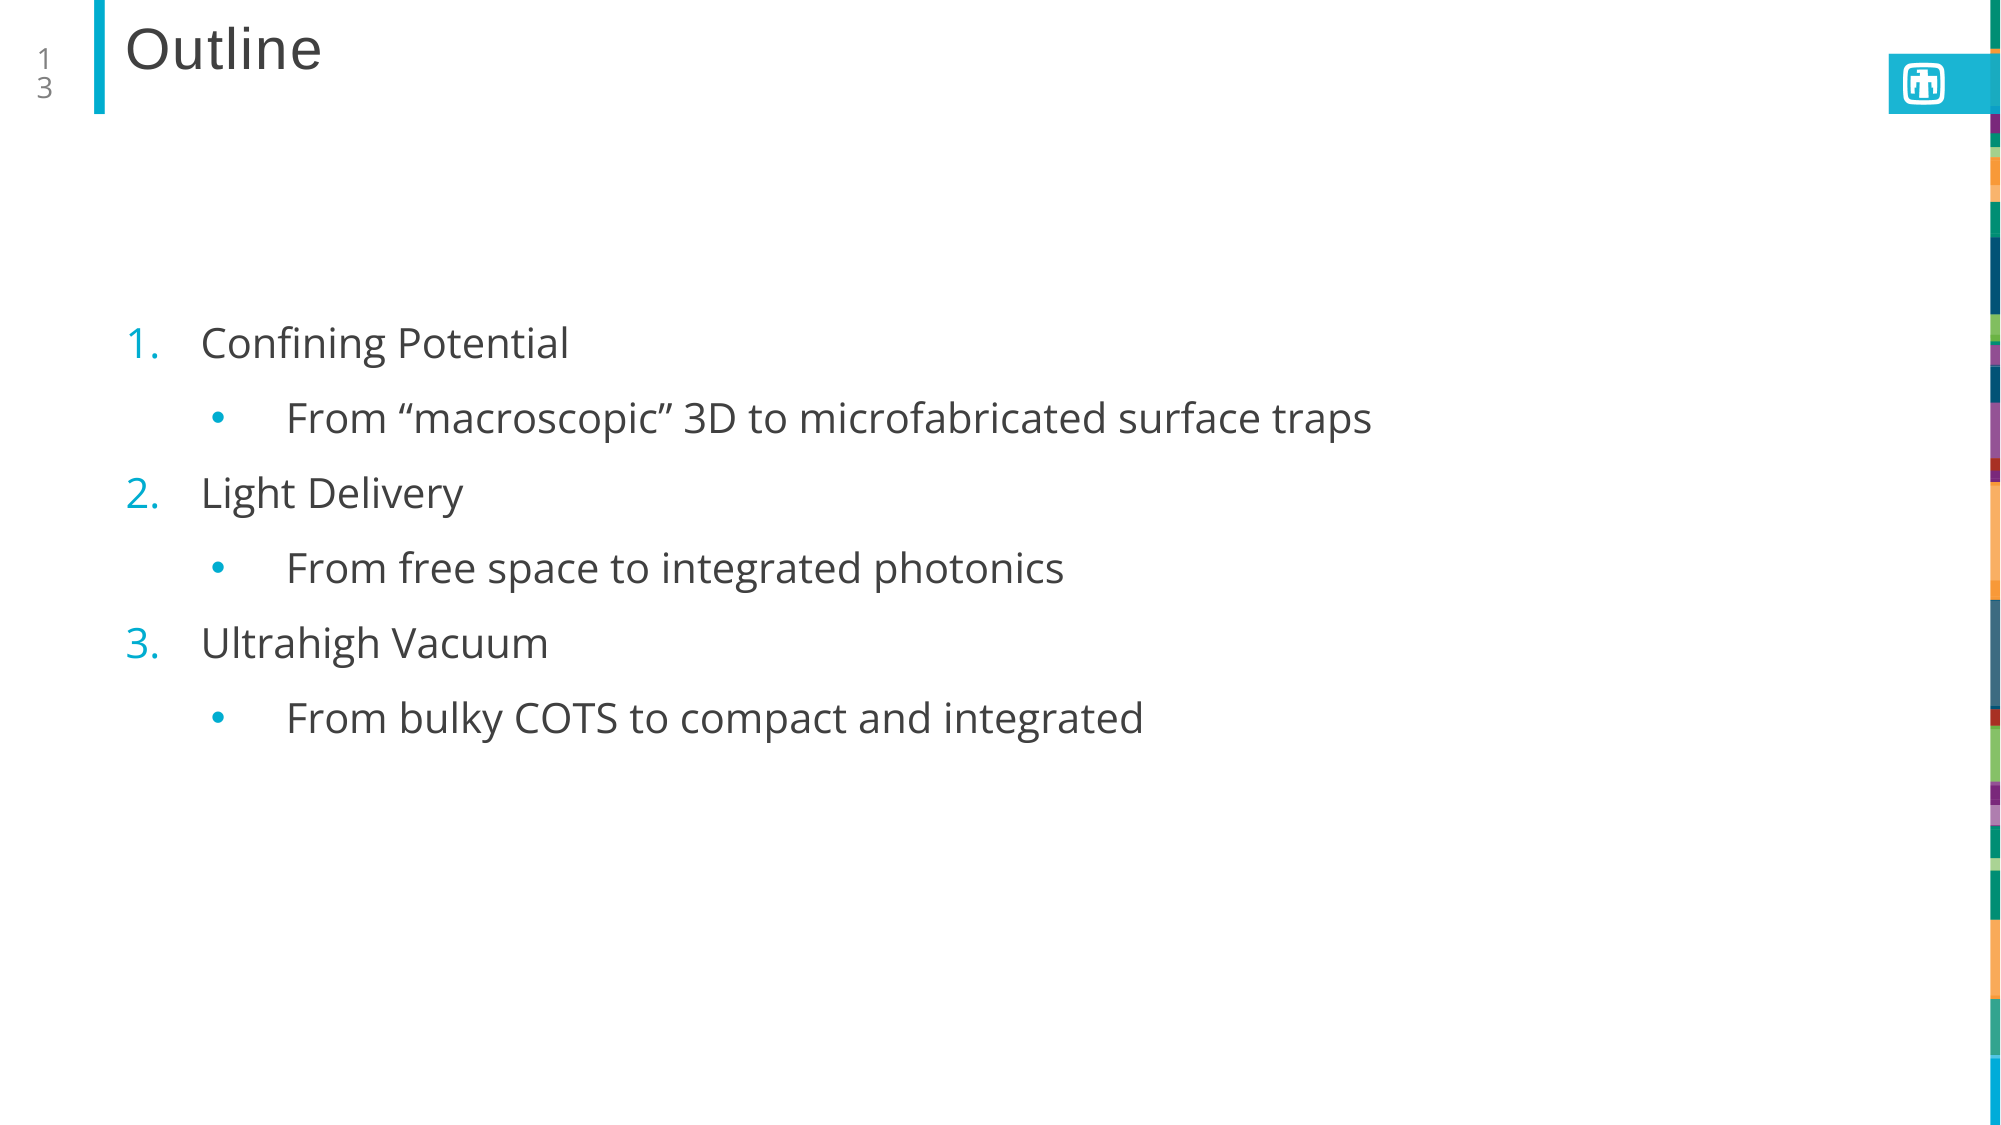

# Outline
13

Confining Potential
From “macroscopic” 3D to microfabricated surface traps
Light Delivery
From free space to integrated photonics
Ultrahigh Vacuum
From bulky COTS to compact and integrated